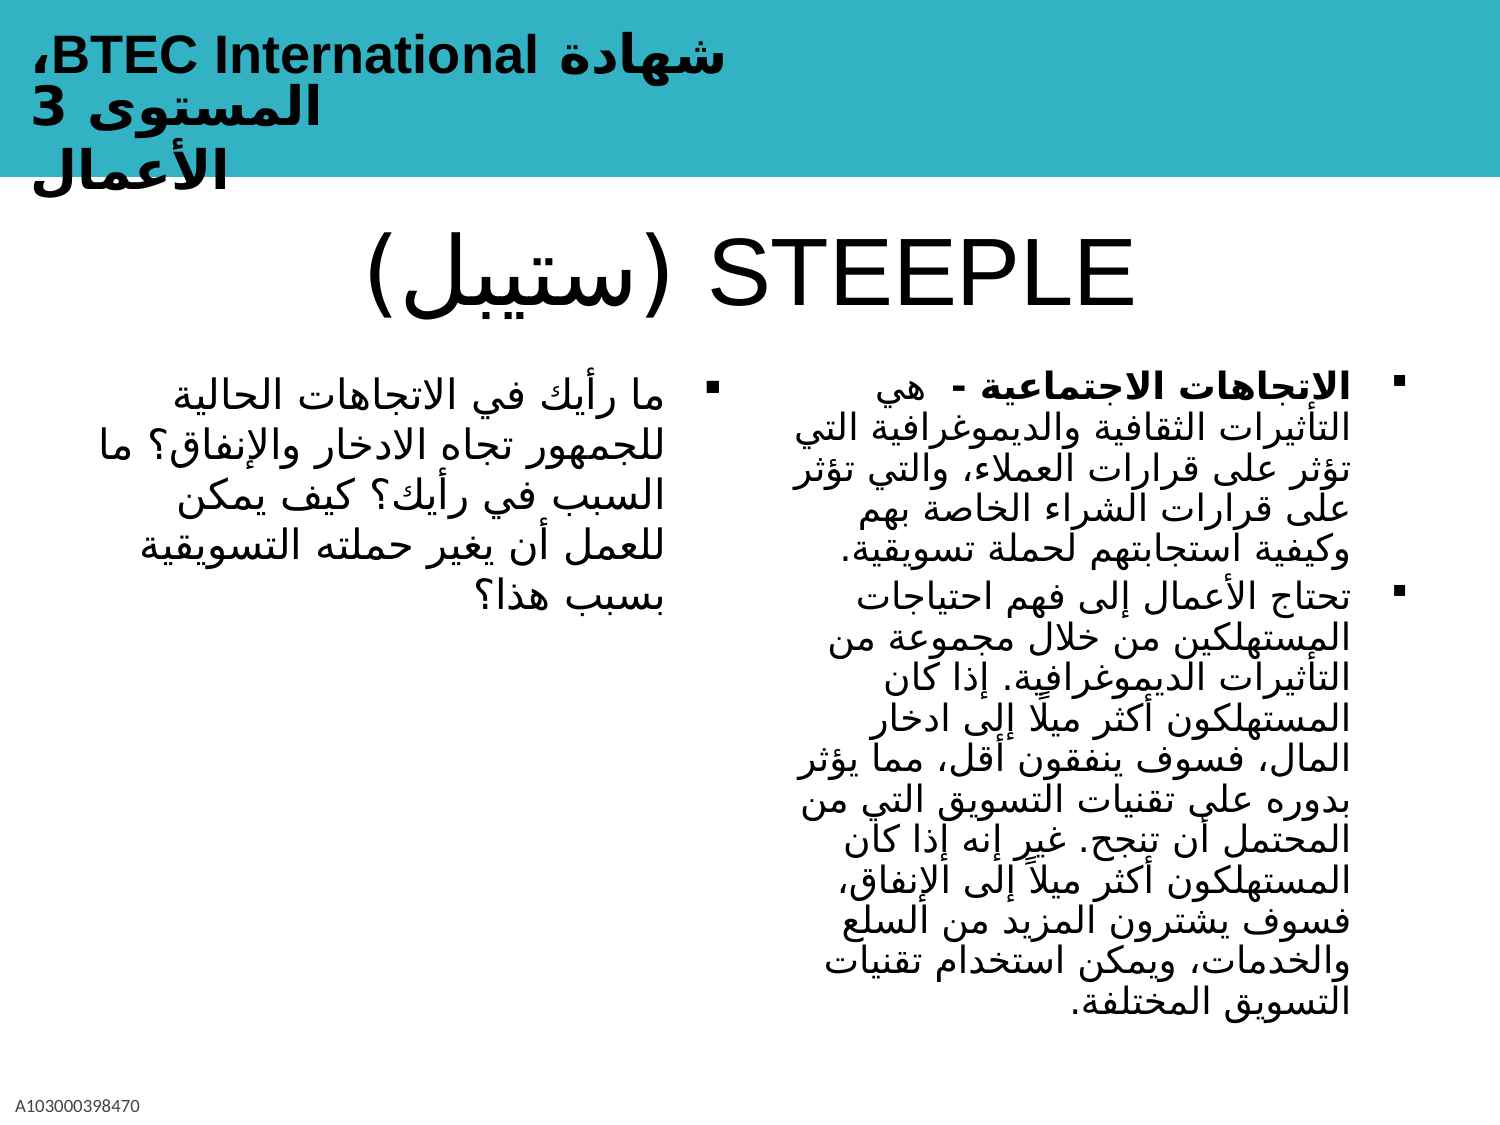

# STEEPLE (ستيبل)
ما رأيك في الاتجاهات الحالية للجمهور تجاه الادخار والإنفاق؟ ما السبب في رأيك؟ كيف يمكن للعمل أن يغير حملته التسويقية بسبب هذا؟
الاتجاهات الاجتماعية -  هي التأثيرات الثقافية والديموغرافية التي تؤثر على قرارات العملاء، والتي تؤثر على قرارات الشراء الخاصة بهم وكيفية استجابتهم لحملة تسويقية.
تحتاج الأعمال إلى فهم احتياجات المستهلكين من خلال مجموعة من التأثيرات الديموغرافية. إذا كان المستهلكون أكثر ميلًا إلى ادخار المال، فسوف ينفقون أقل، مما يؤثر بدوره على تقنيات التسويق التي من المحتمل أن تنجح. غير إنه إذا كان المستهلكون أكثر ميلاً إلى الإنفاق، فسوف يشترون المزيد من السلع والخدمات، ويمكن استخدام تقنيات التسويق المختلفة.
A103000398470